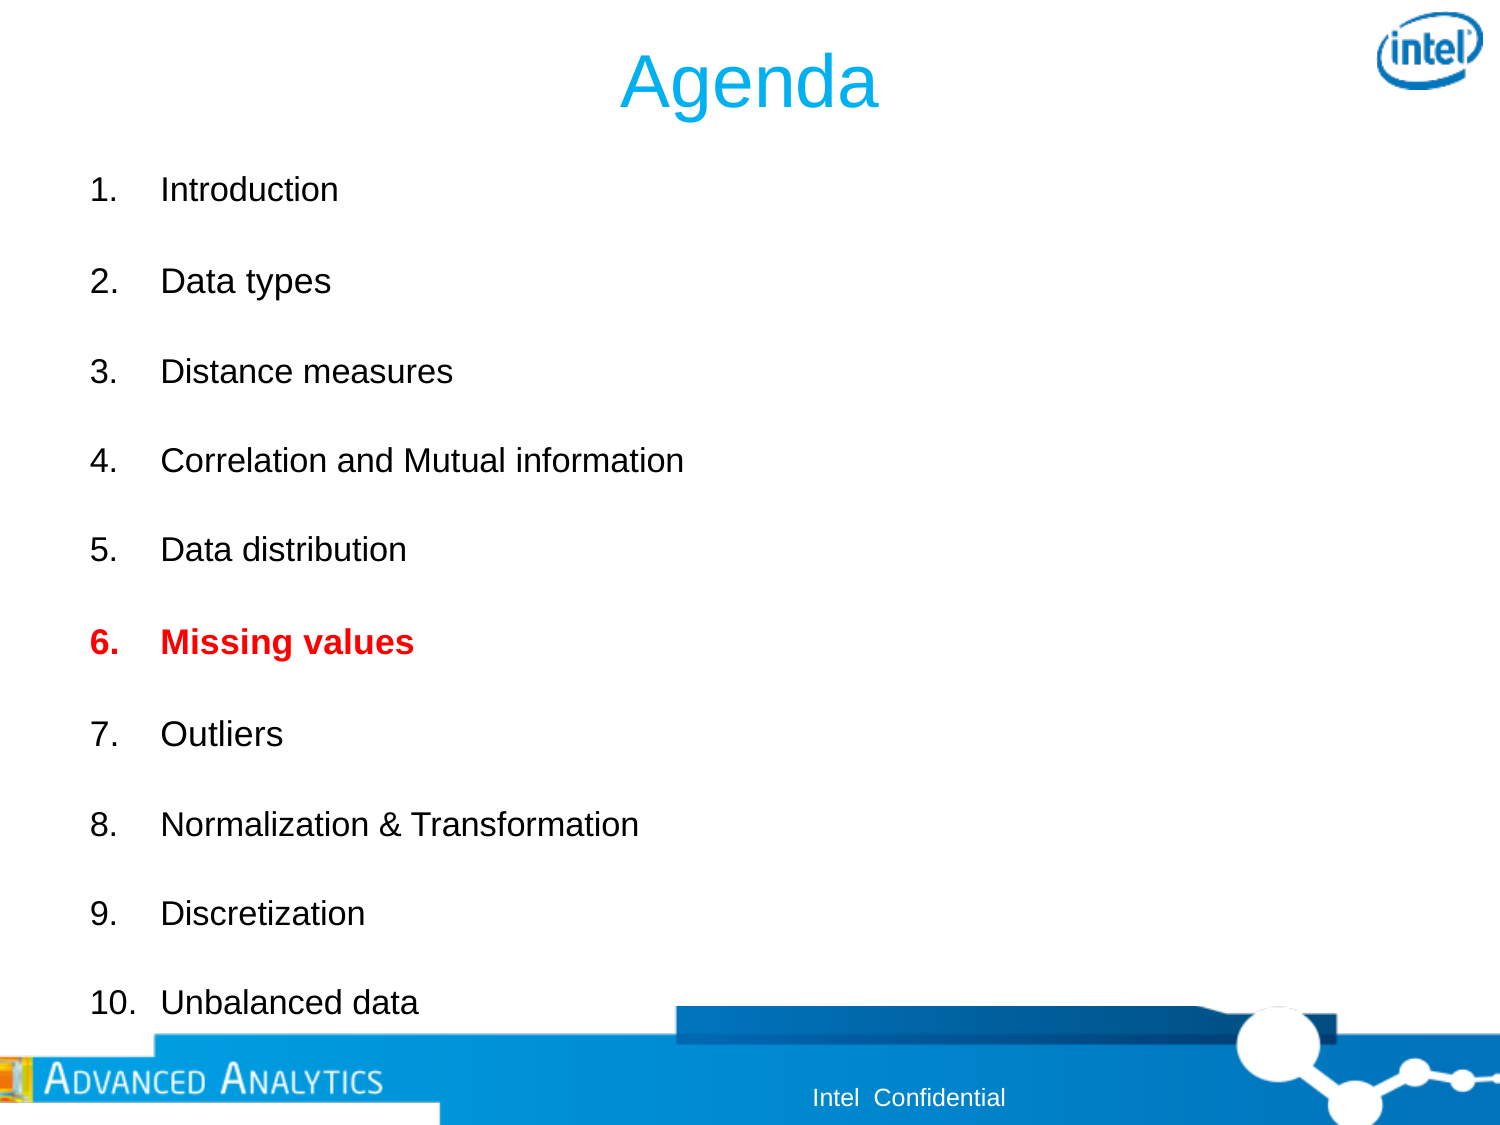

# Agenda
Introduction
Data types
Distance measures
Correlation and Mutual information
Data distribution
Missing values
Outliers
Normalization & Transformation
Discretization
Unbalanced data